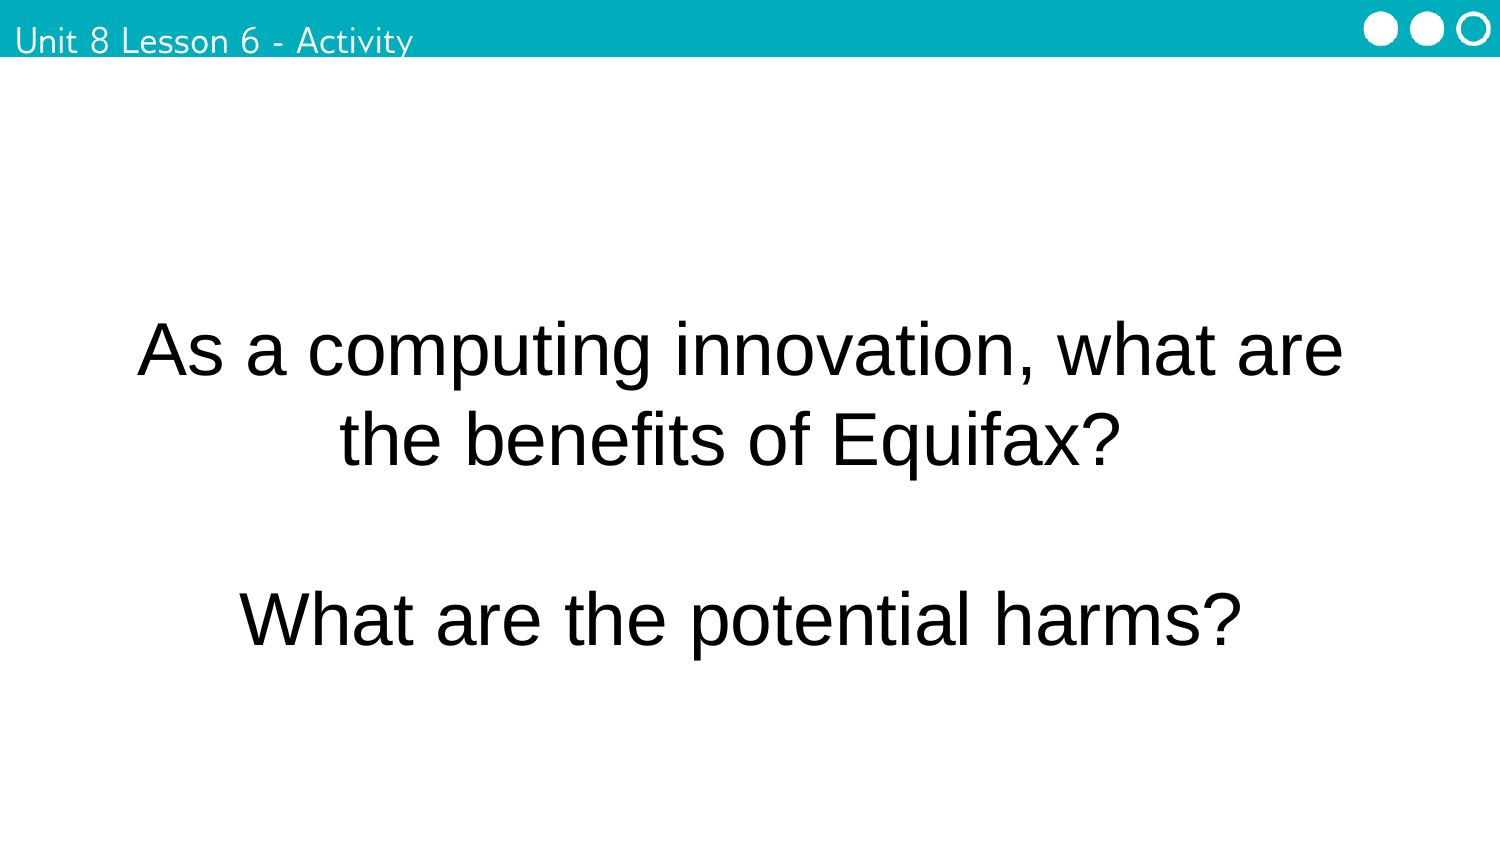

Unit 8 Lesson 6 - Activity
Prompt:

As a computing innovation, what are the benefits of Equifax?

What are the potential harms?